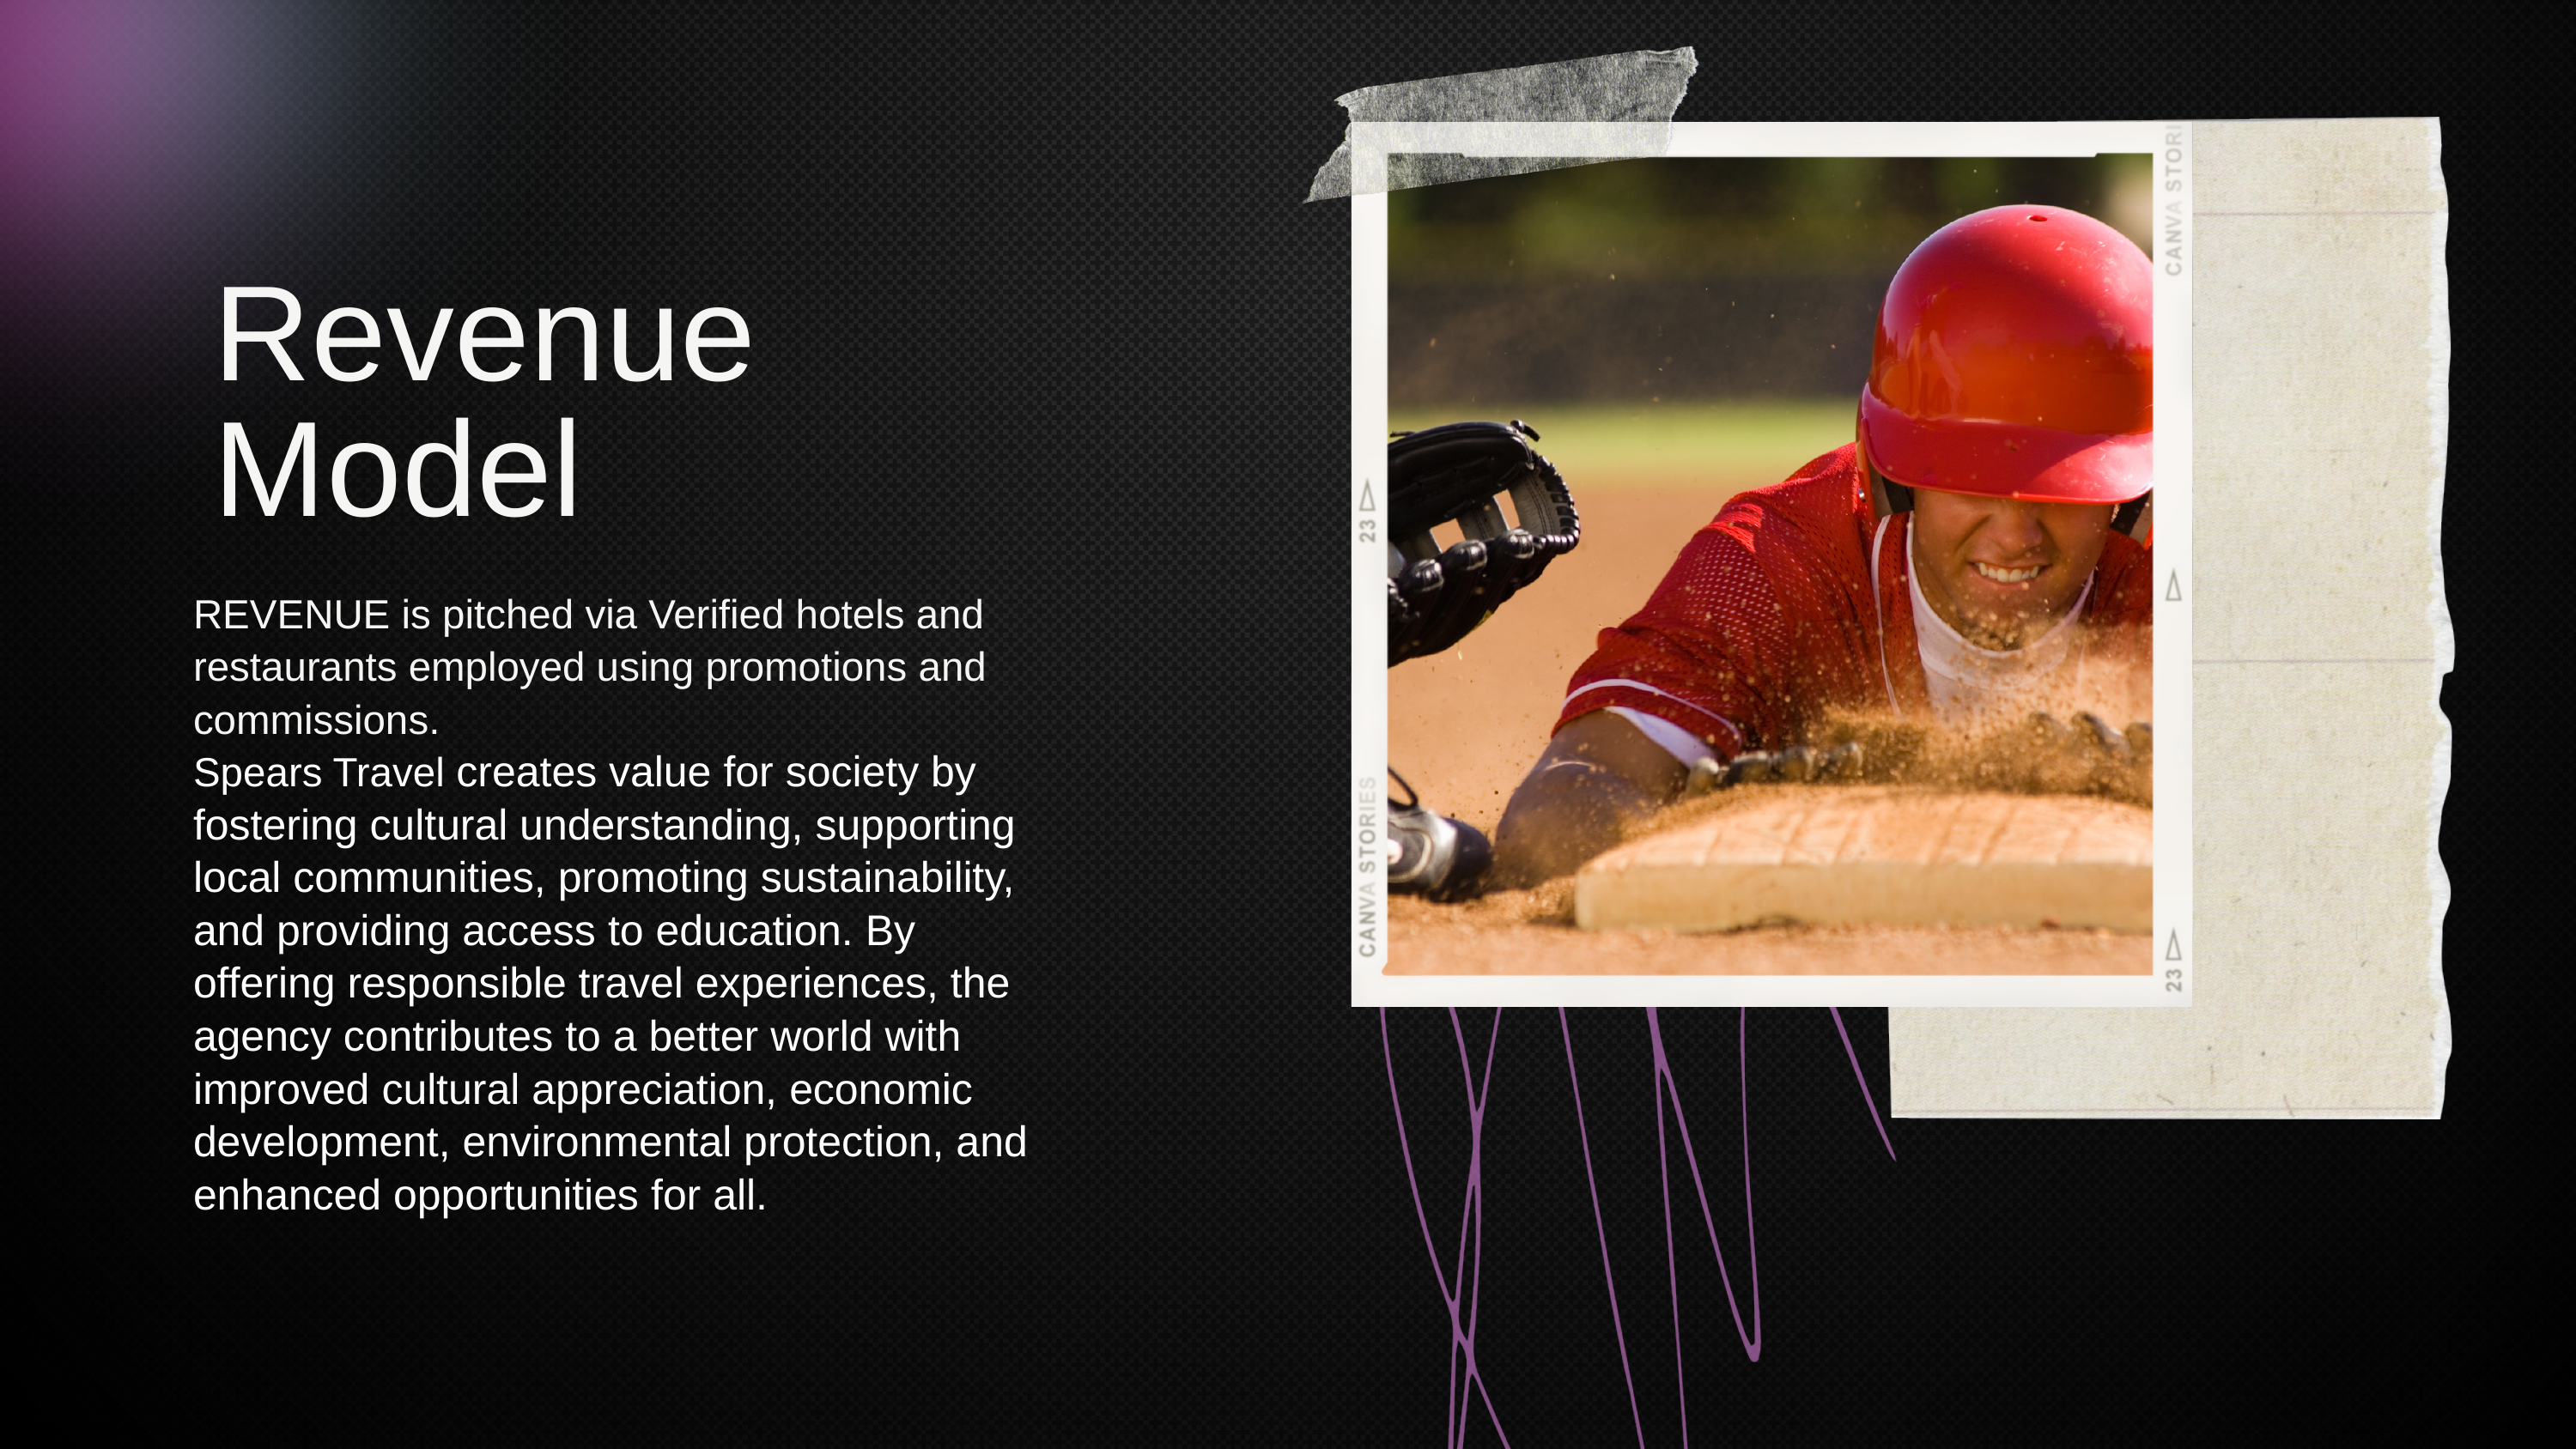

Revenue Model
REVENUE is pitched via Verified hotels and restaurants employed using promotions and commissions.
Spears Travel creates value for society by fostering cultural understanding, supporting local communities, promoting sustainability, and providing access to education. By offering responsible travel experiences, the agency contributes to a better world with improved cultural appreciation, economic development, environmental protection, and enhanced opportunities for all.